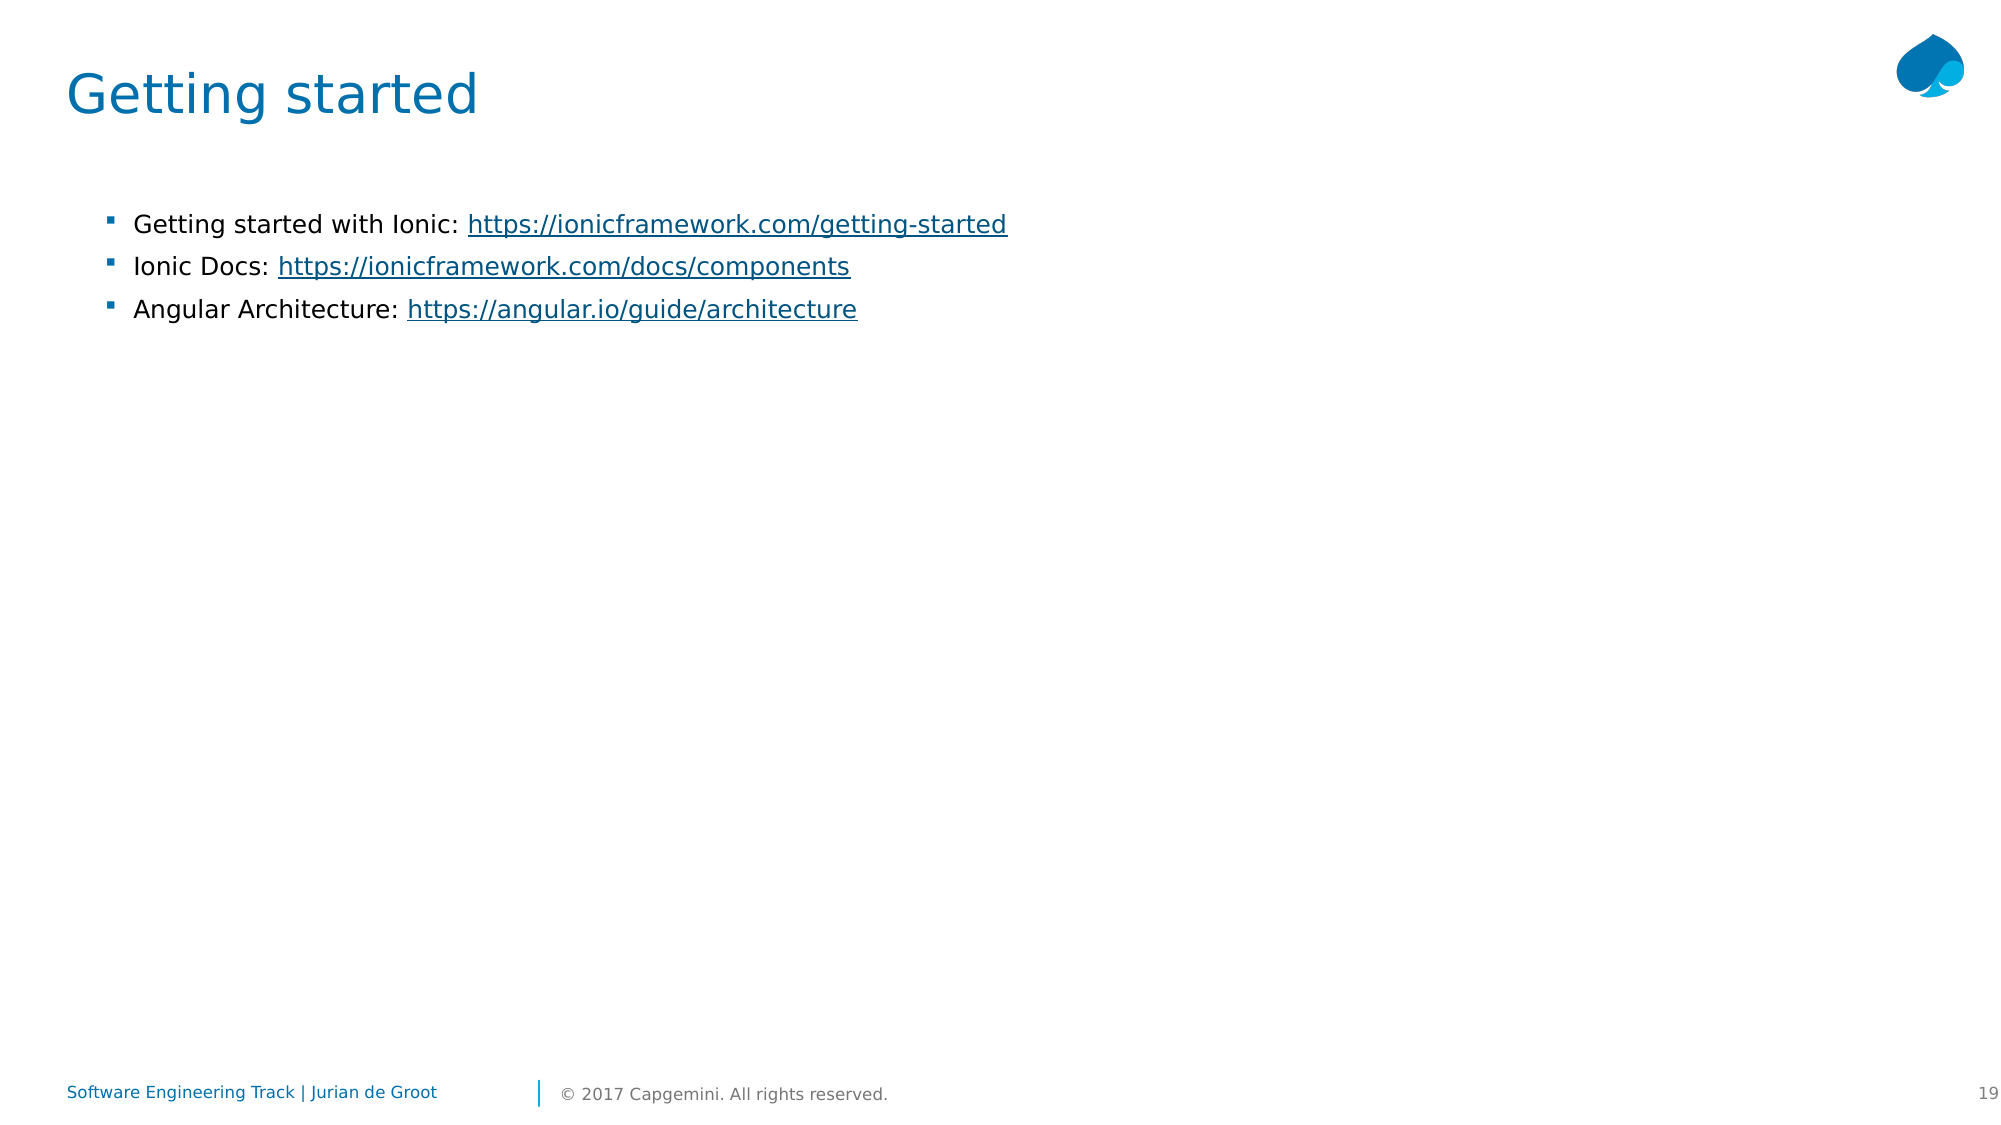

# Getting started
Getting started with Ionic: https://ionicframework.com/getting-started
Ionic Docs: https://ionicframework.com/docs/components
Angular Architecture: https://angular.io/guide/architecture